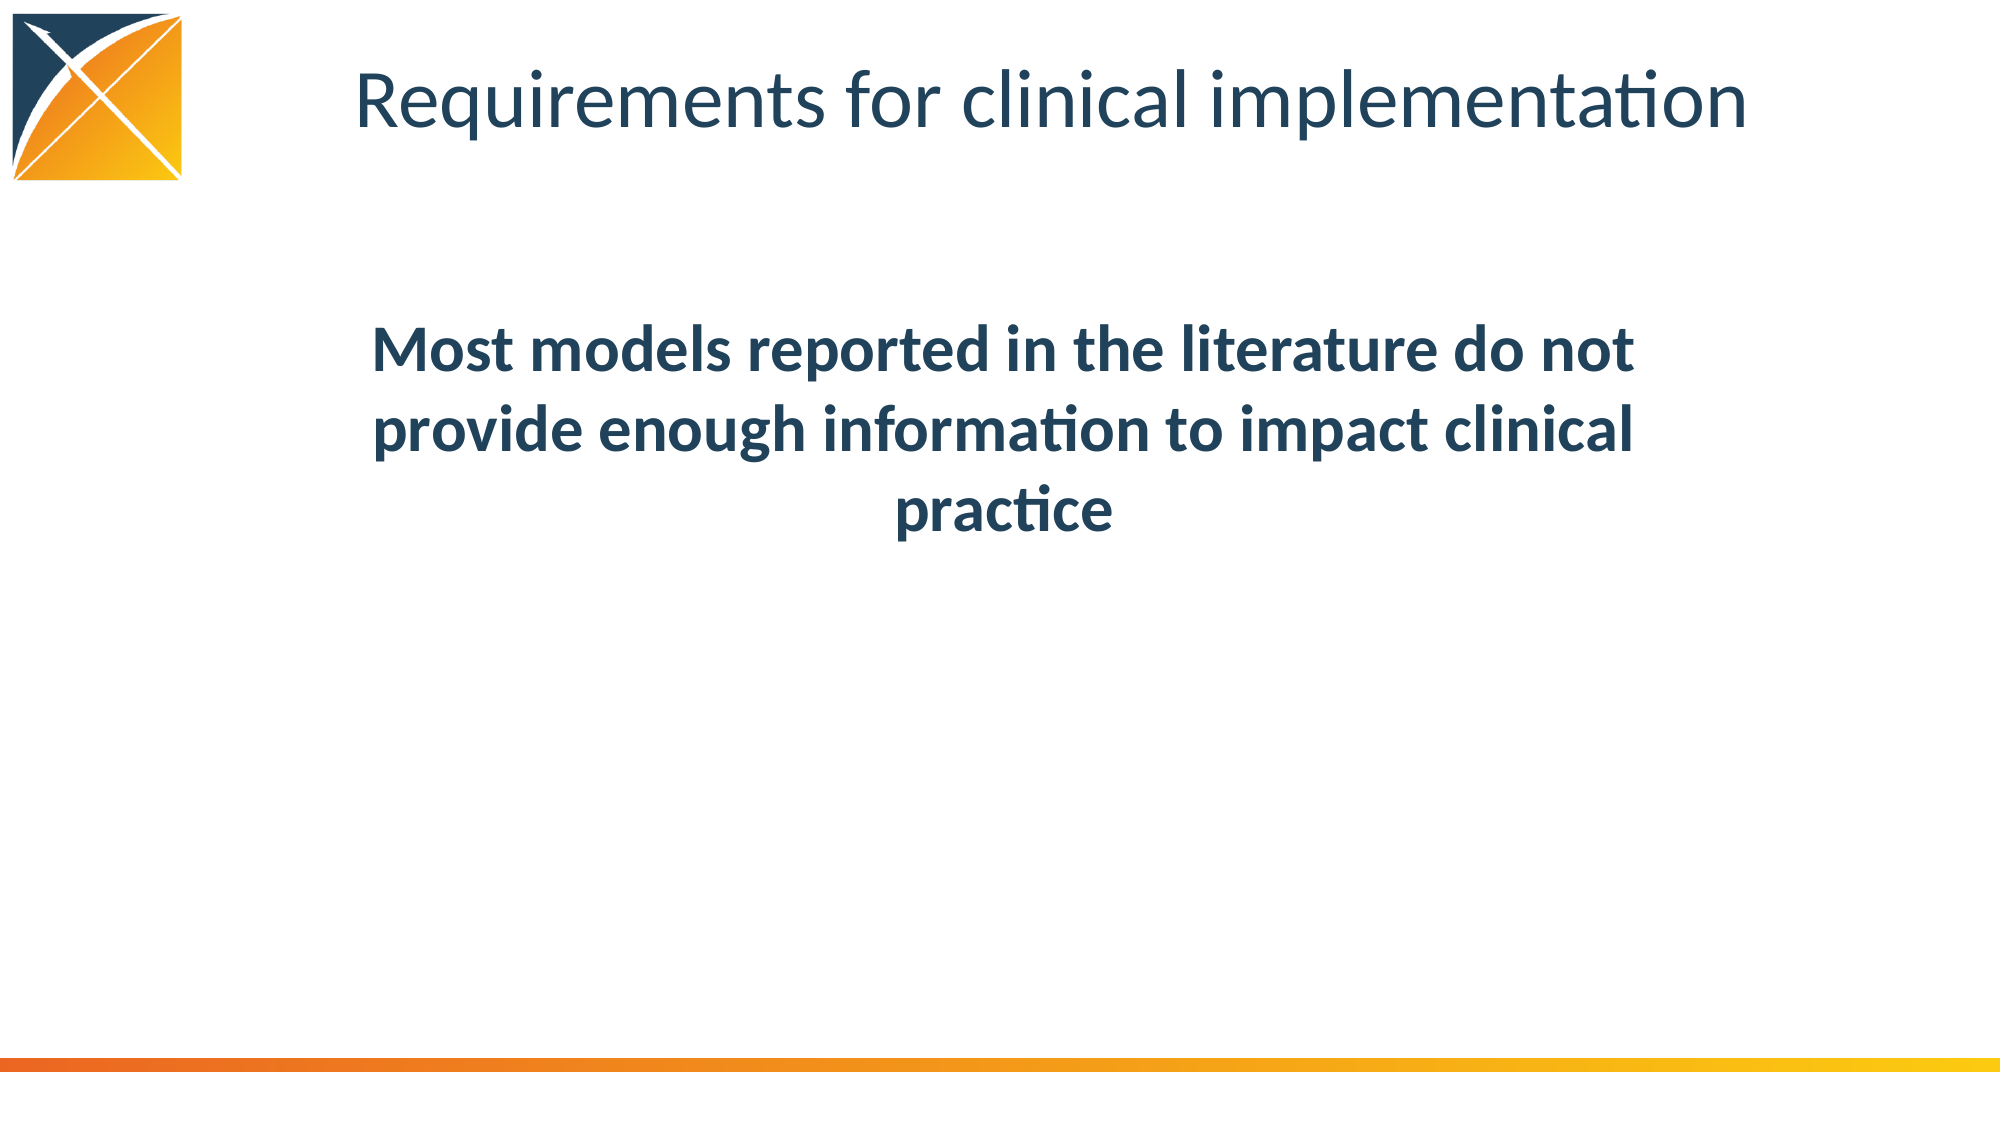

# Requirements for clinical implementation
Most models reported in the literature do not provide enough information to impact clinical practice